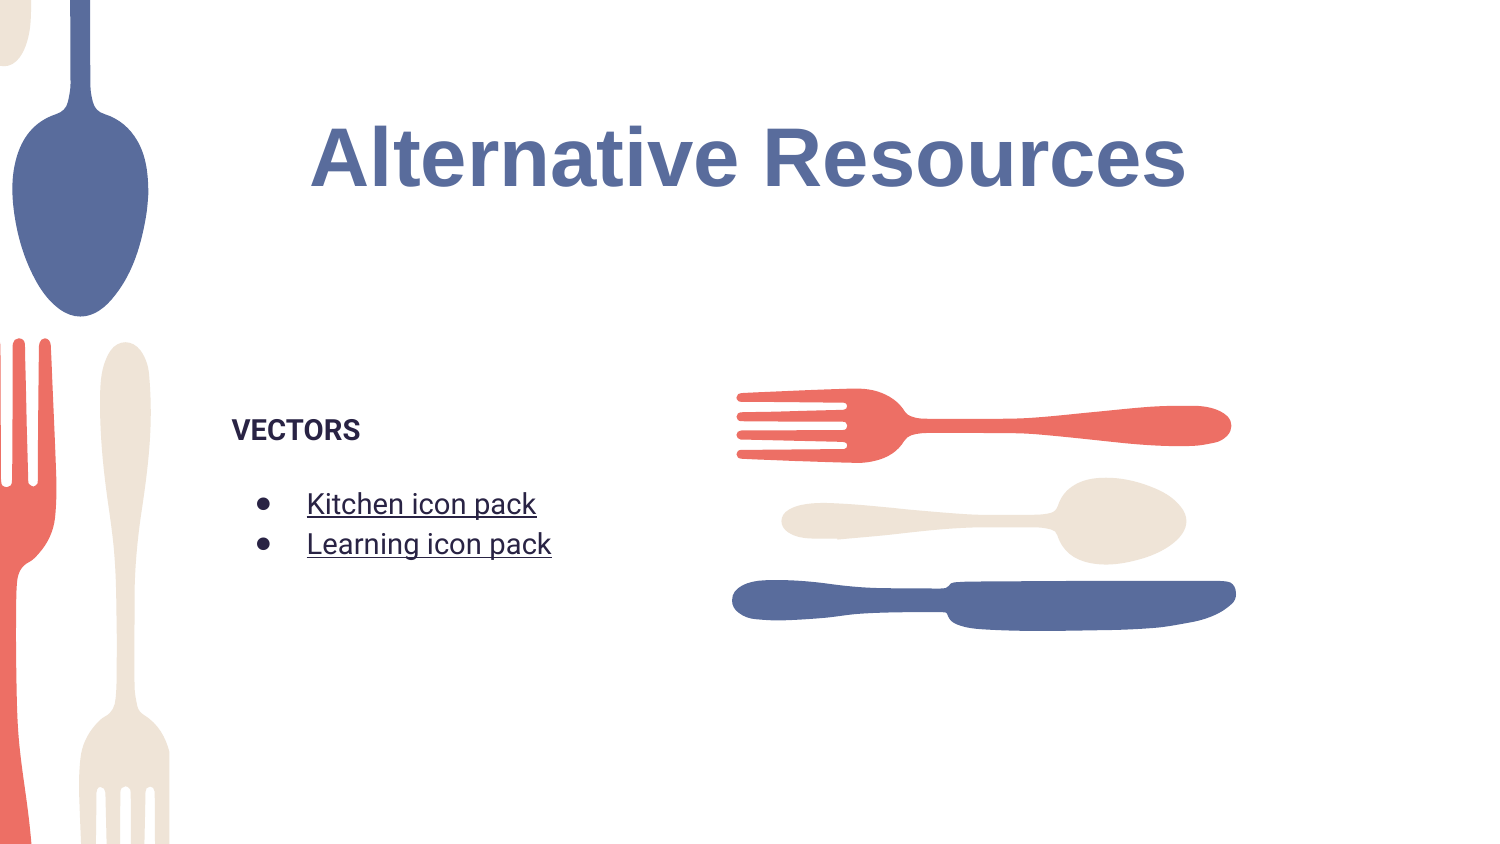

# Alternative Resources

VECTORS
Kitchen icon pack
Learning icon pack